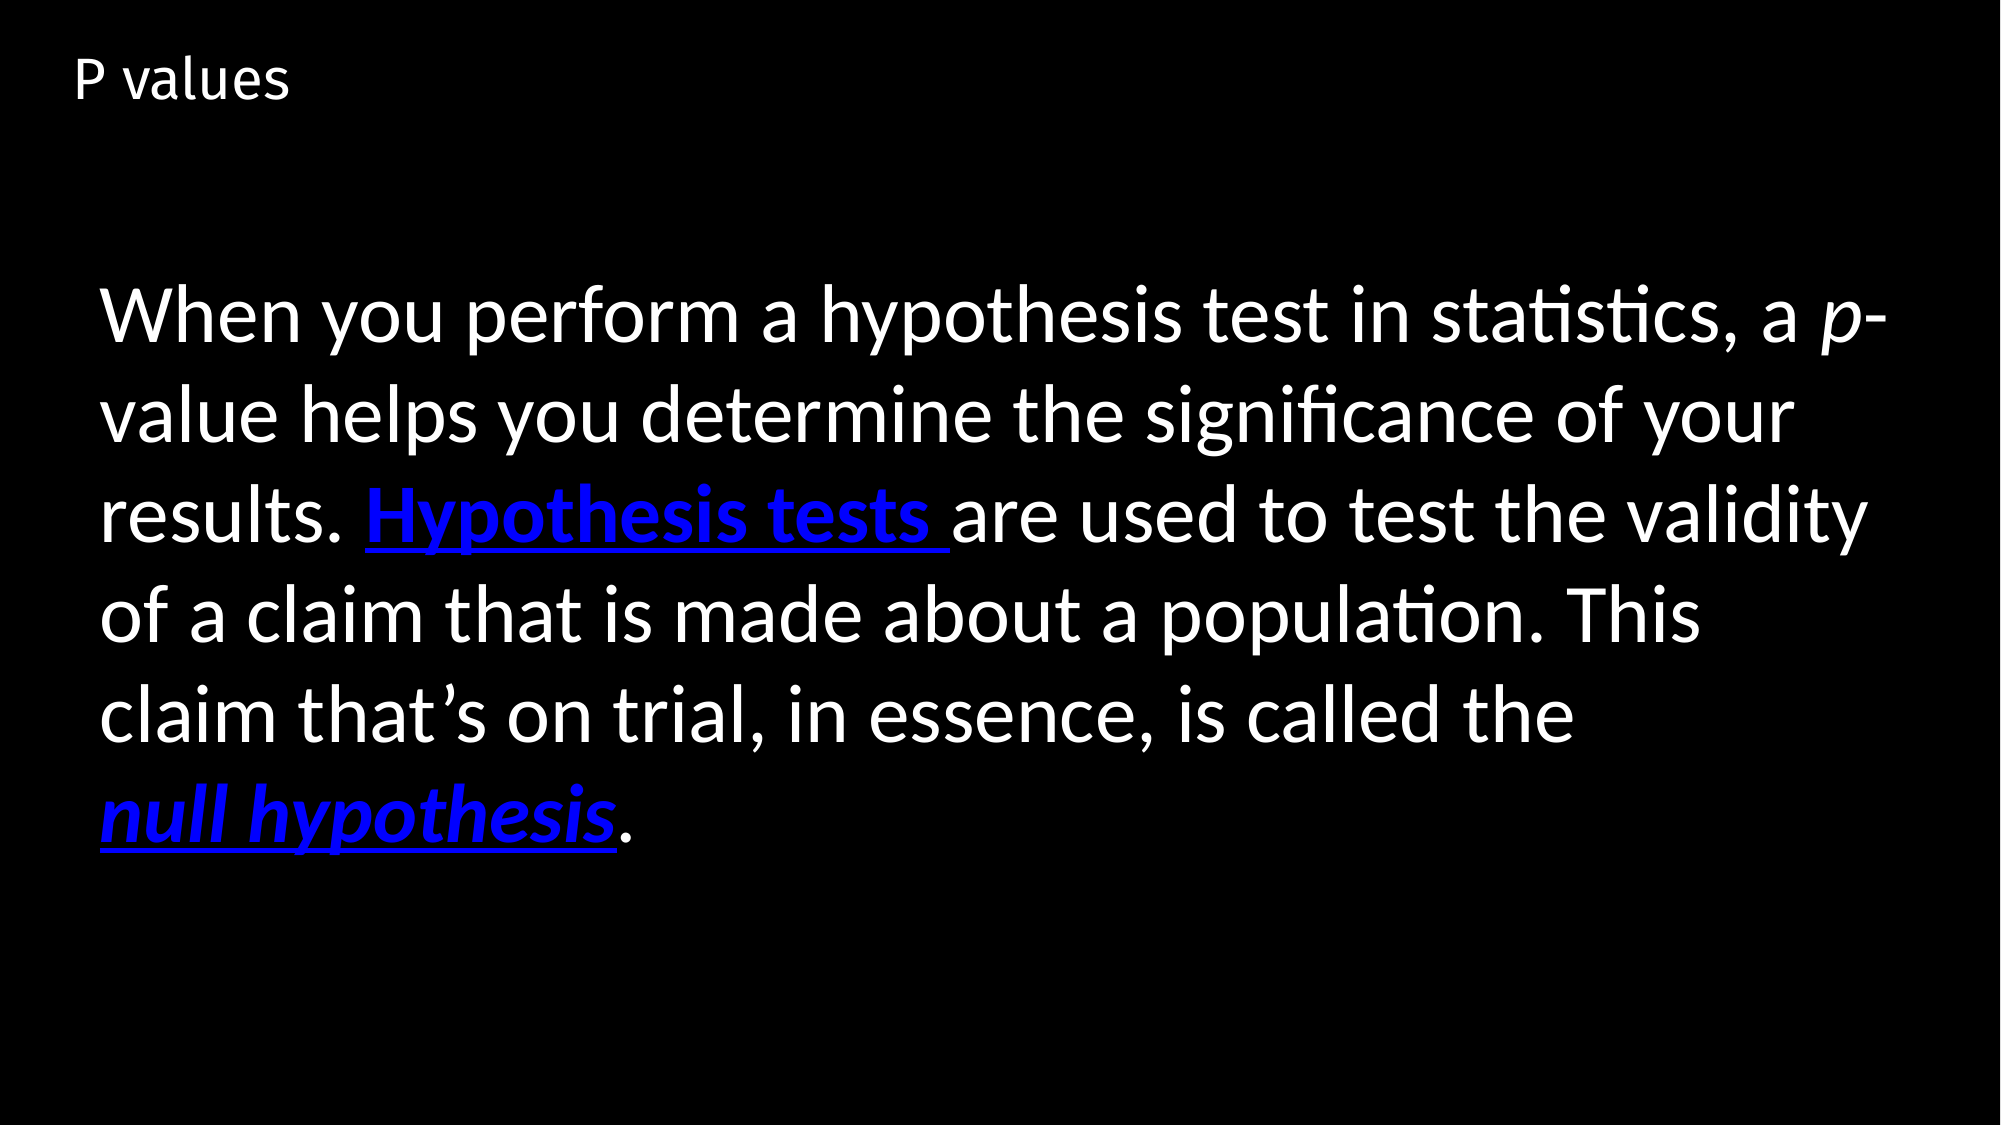

# P values
When you perform a hypothesis test in statistics, a p-value helps you determine the significance of your results. Hypothesis tests are used to test the validity of a claim that is made about a population. This claim that’s on trial, in essence, is called the null hypothesis.